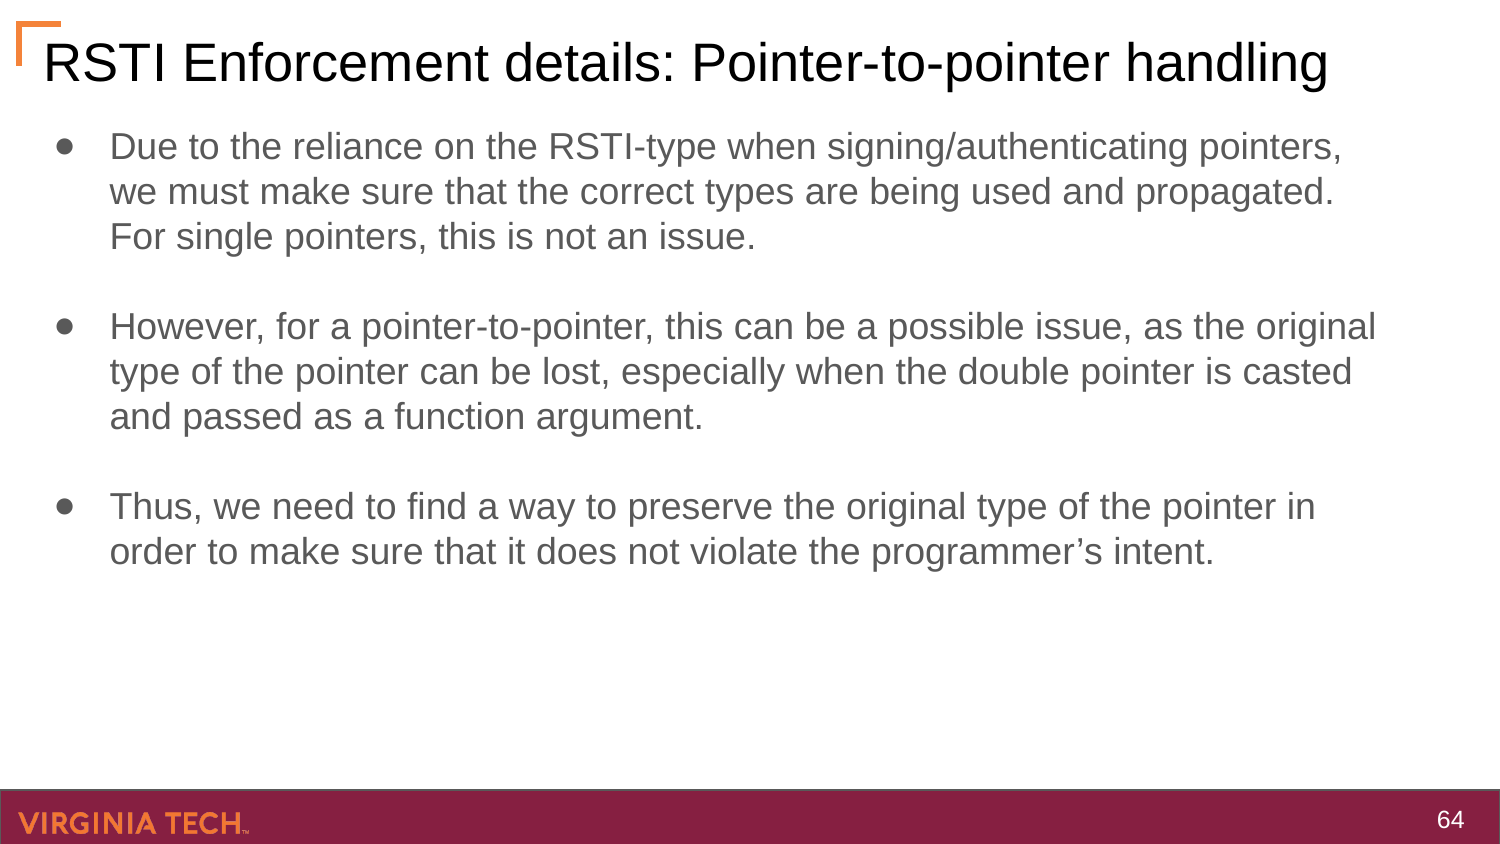

# RSTI Enforcement details: Pointer-to-pointer handling
Due to the reliance on the RSTI-type when signing/authenticating pointers, we must make sure that the correct types are being used and propagated. For single pointers, this is not an issue.

However, for a pointer-to-pointer, this can be a possible issue, as the original type of the pointer can be lost, especially when the double pointer is casted and passed as a function argument.

Thus, we need to find a way to preserve the original type of the pointer in order to make sure that it does not violate the programmer’s intent.
64